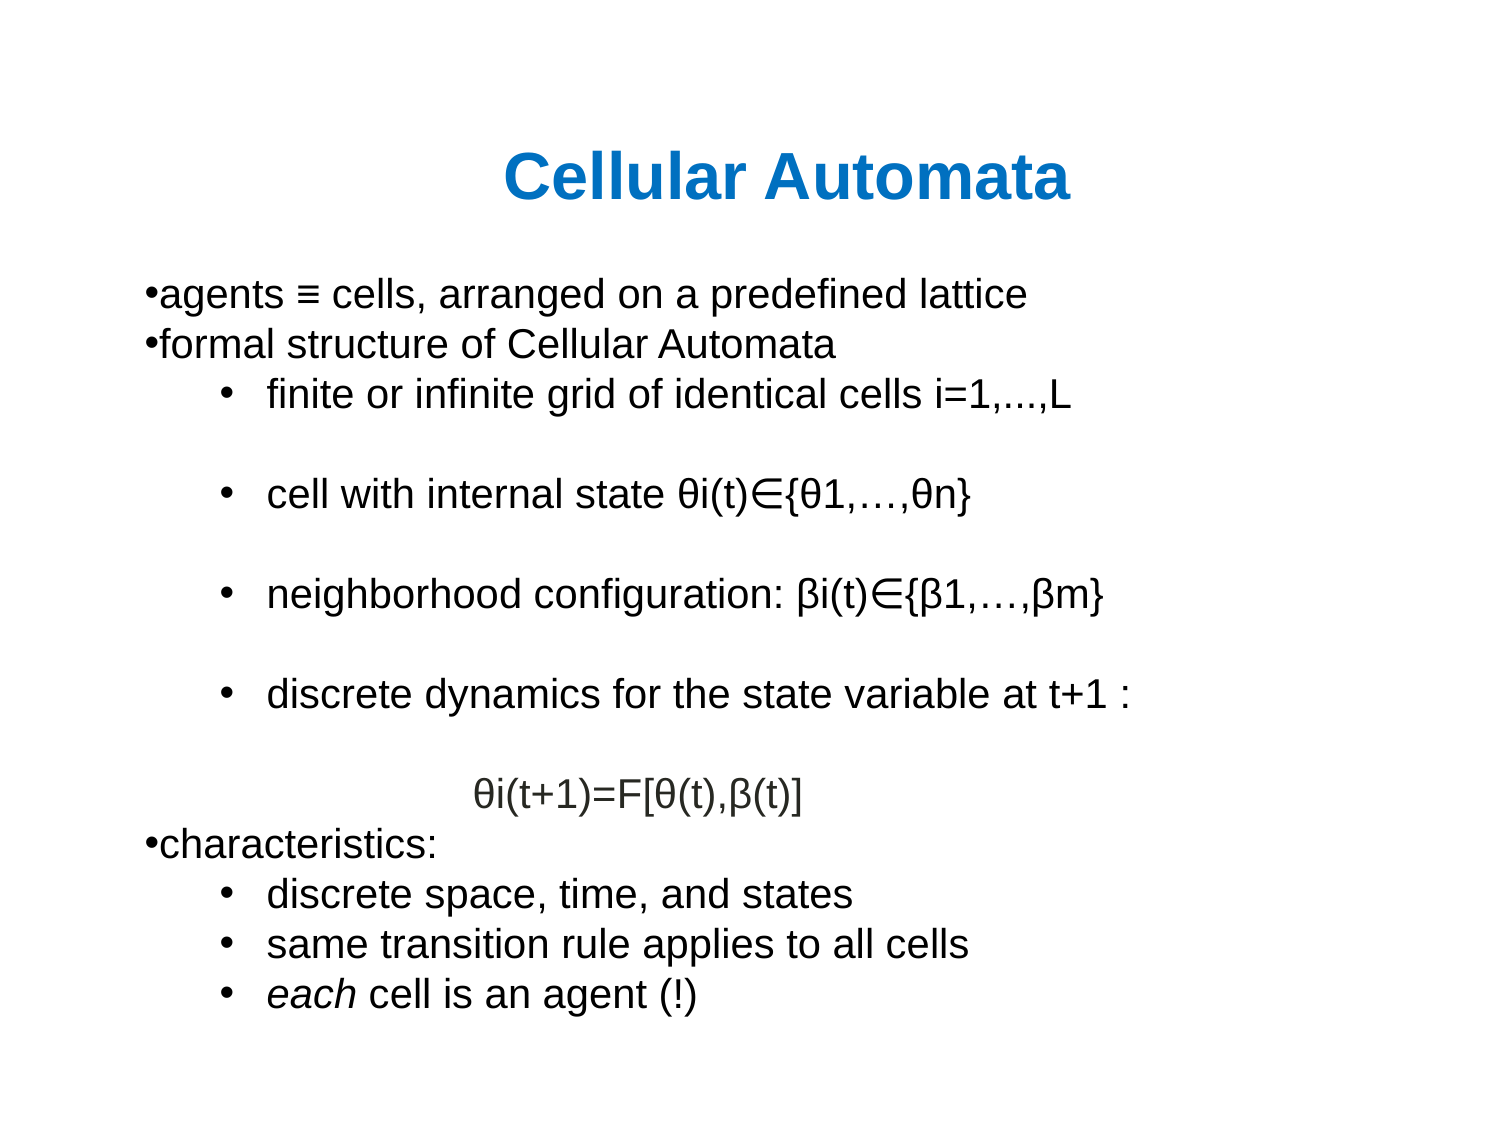

# Cellular Automata
agents ≡ cells, arranged on a predefined lattice
formal structure of Cellular Automata
finite or infinite grid of identical cells i=1,...,L

cell with internal state θi(t)∈{θ1,…,θn}

neighborhood configuration: βi(t)∈{β1,…,βm}

discrete dynamics for the state variable at t+1 :

                      θi(t+1)=F[θ(t),β(t)]
characteristics:
discrete space, time, and states
same transition rule applies to all cells
each cell is an agent (!)
47